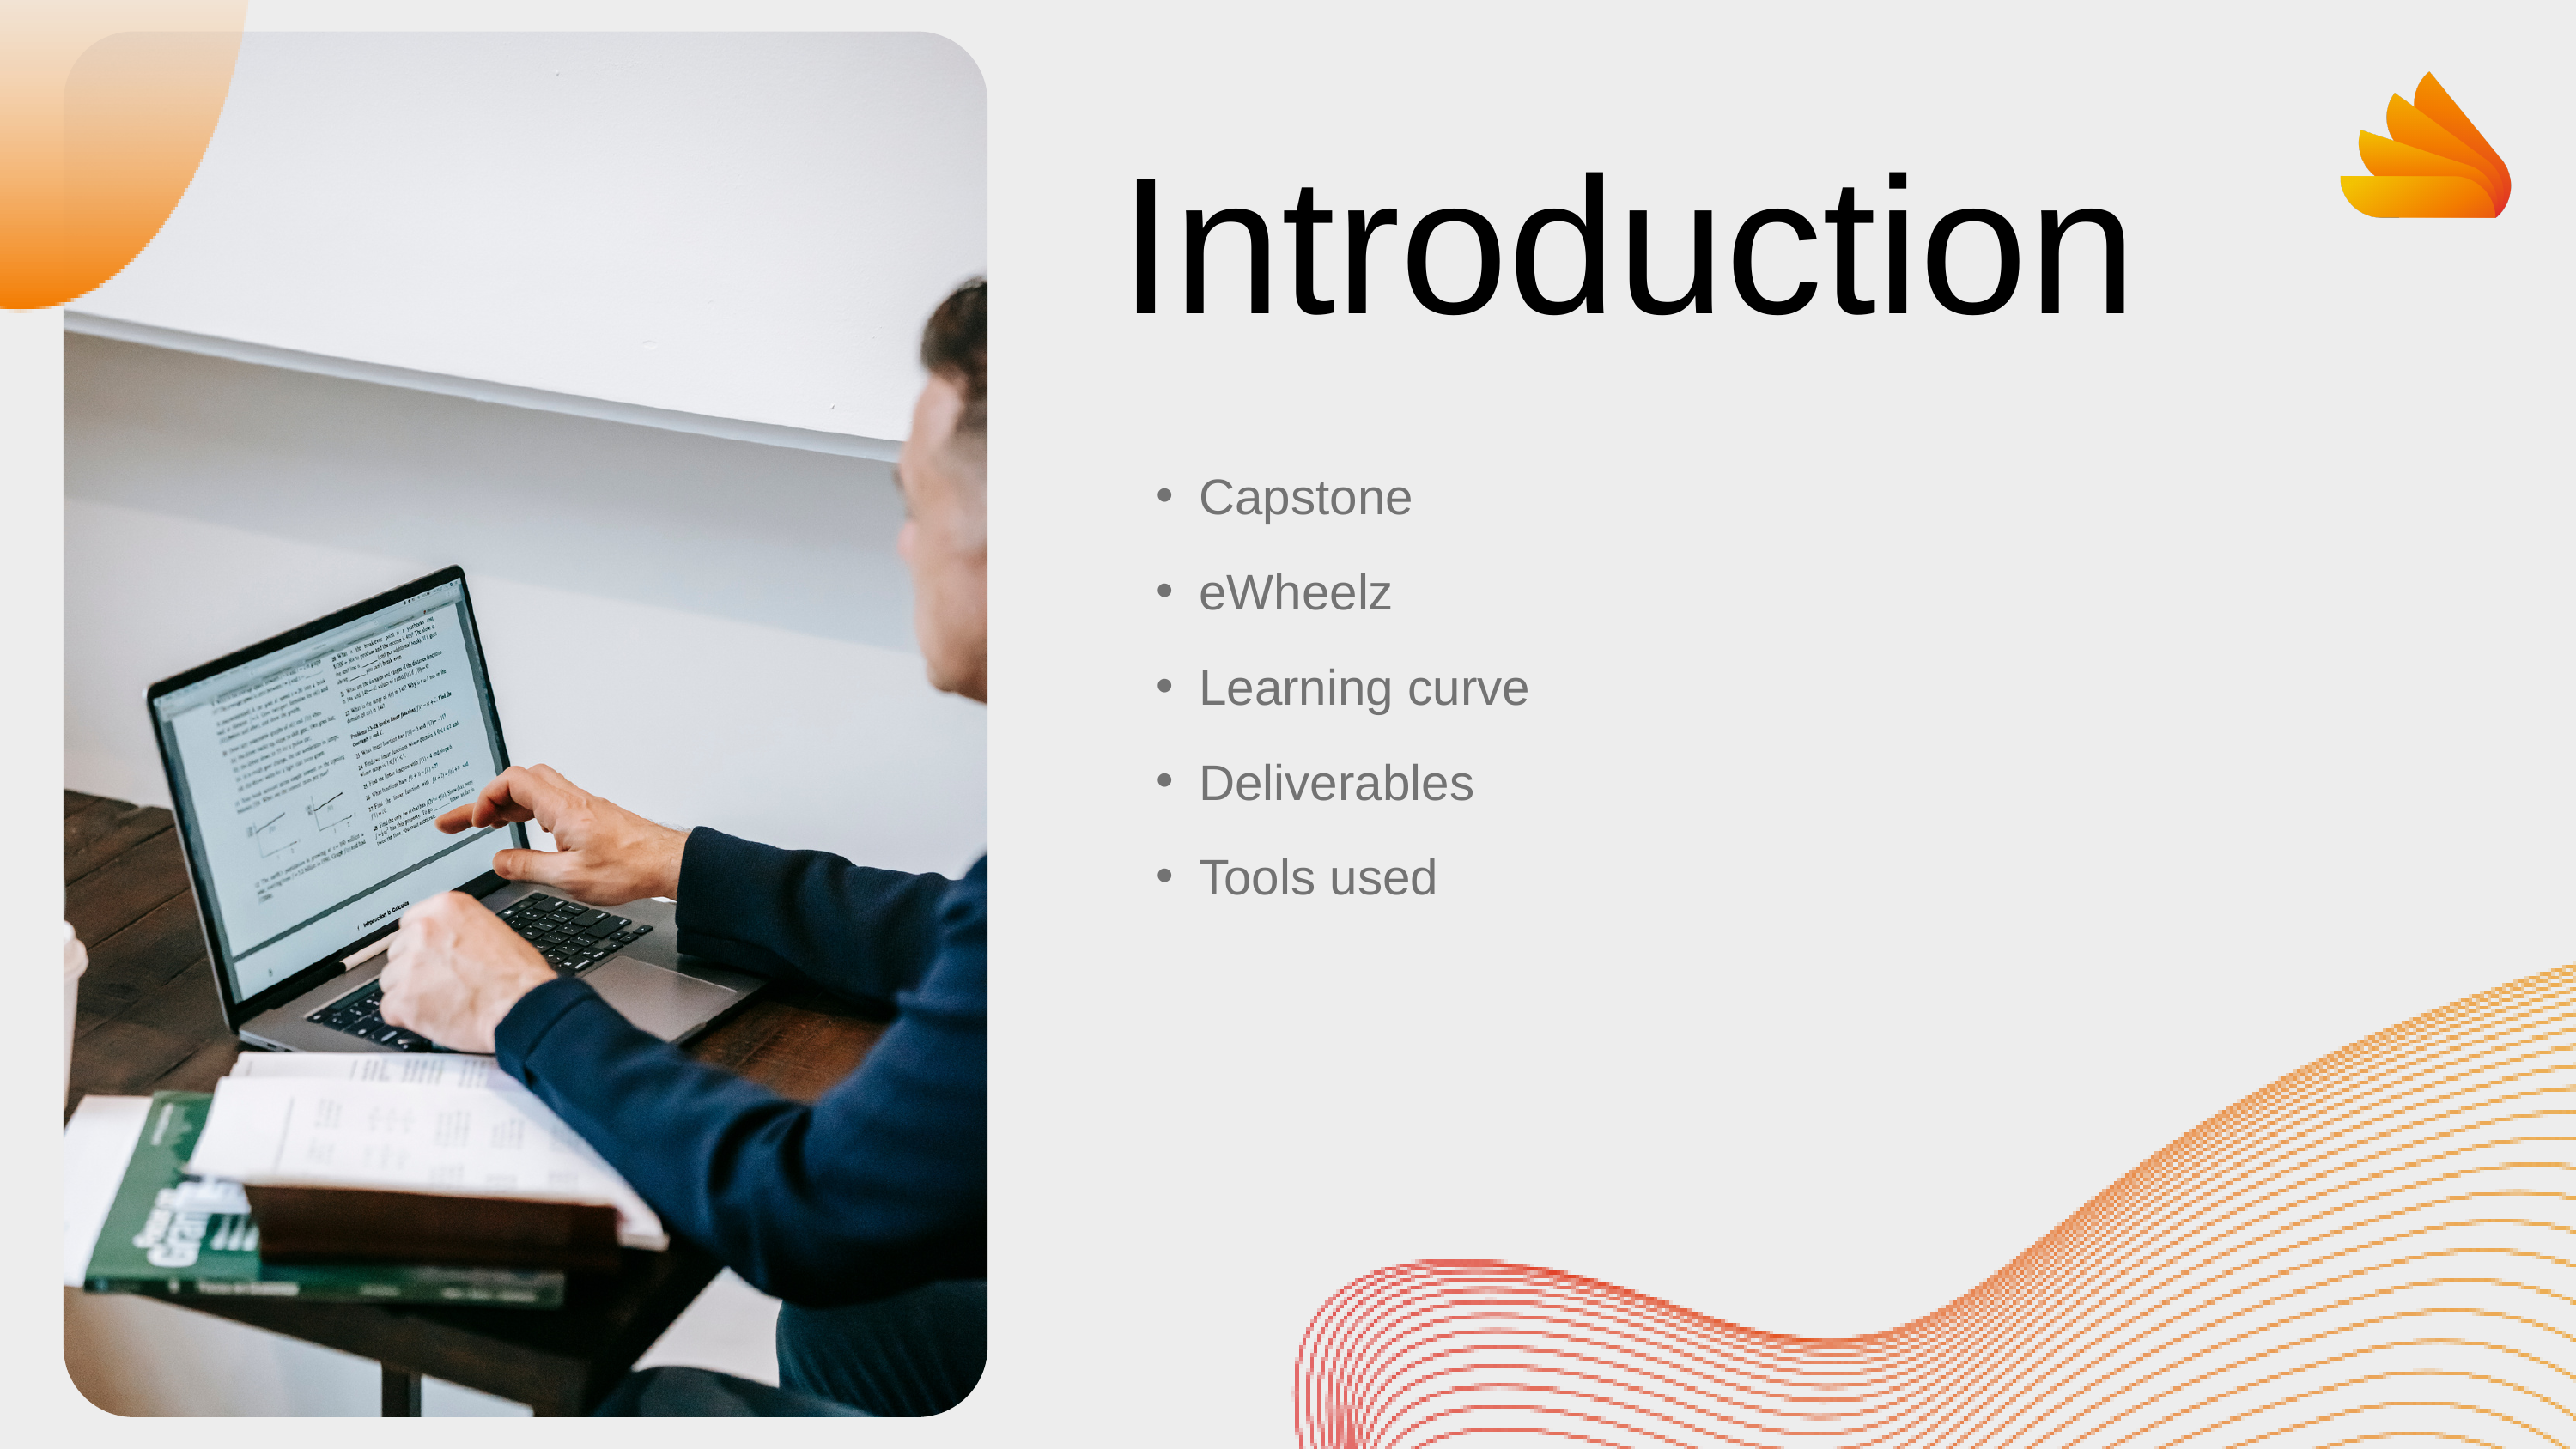

Introduction
Capstone
eWheelz
Learning curve
Deliverables
Tools used